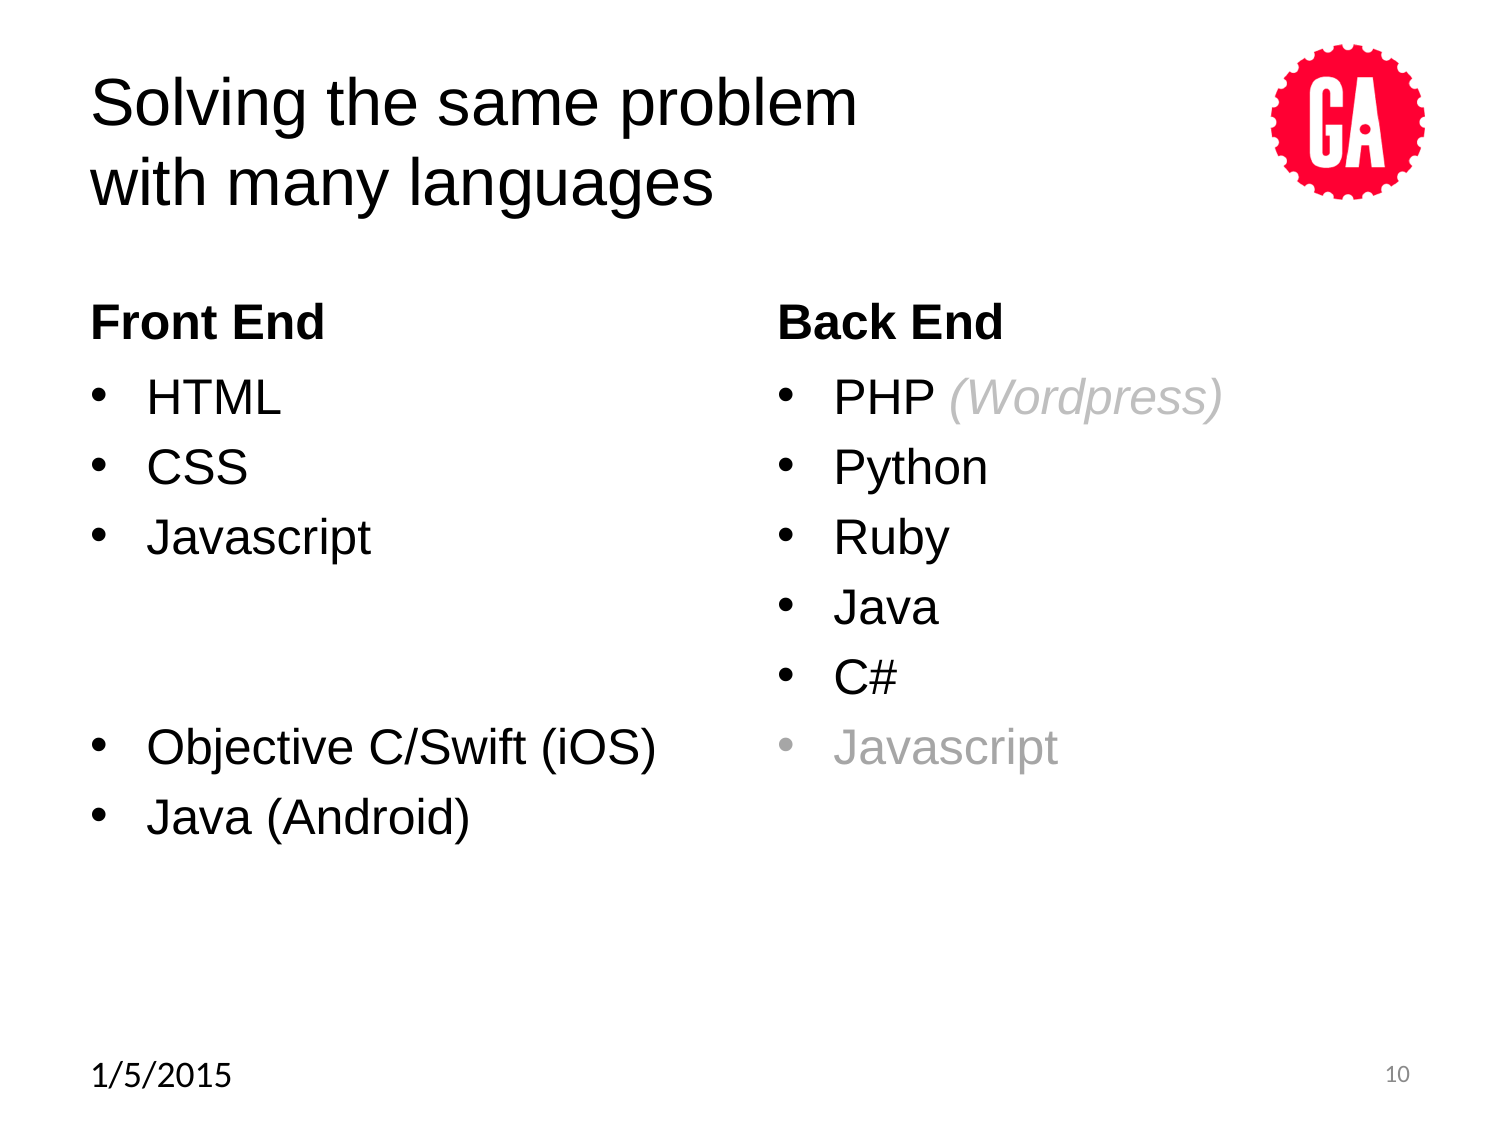

# Solving the same problem with many languages
Front End
Back End
HTML
CSS
Javascript

Objective C/Swift (iOS)
Java (Android)

PHP (Wordpress)
Python
Ruby
Java
C#
Javascript
1/5/2015
10